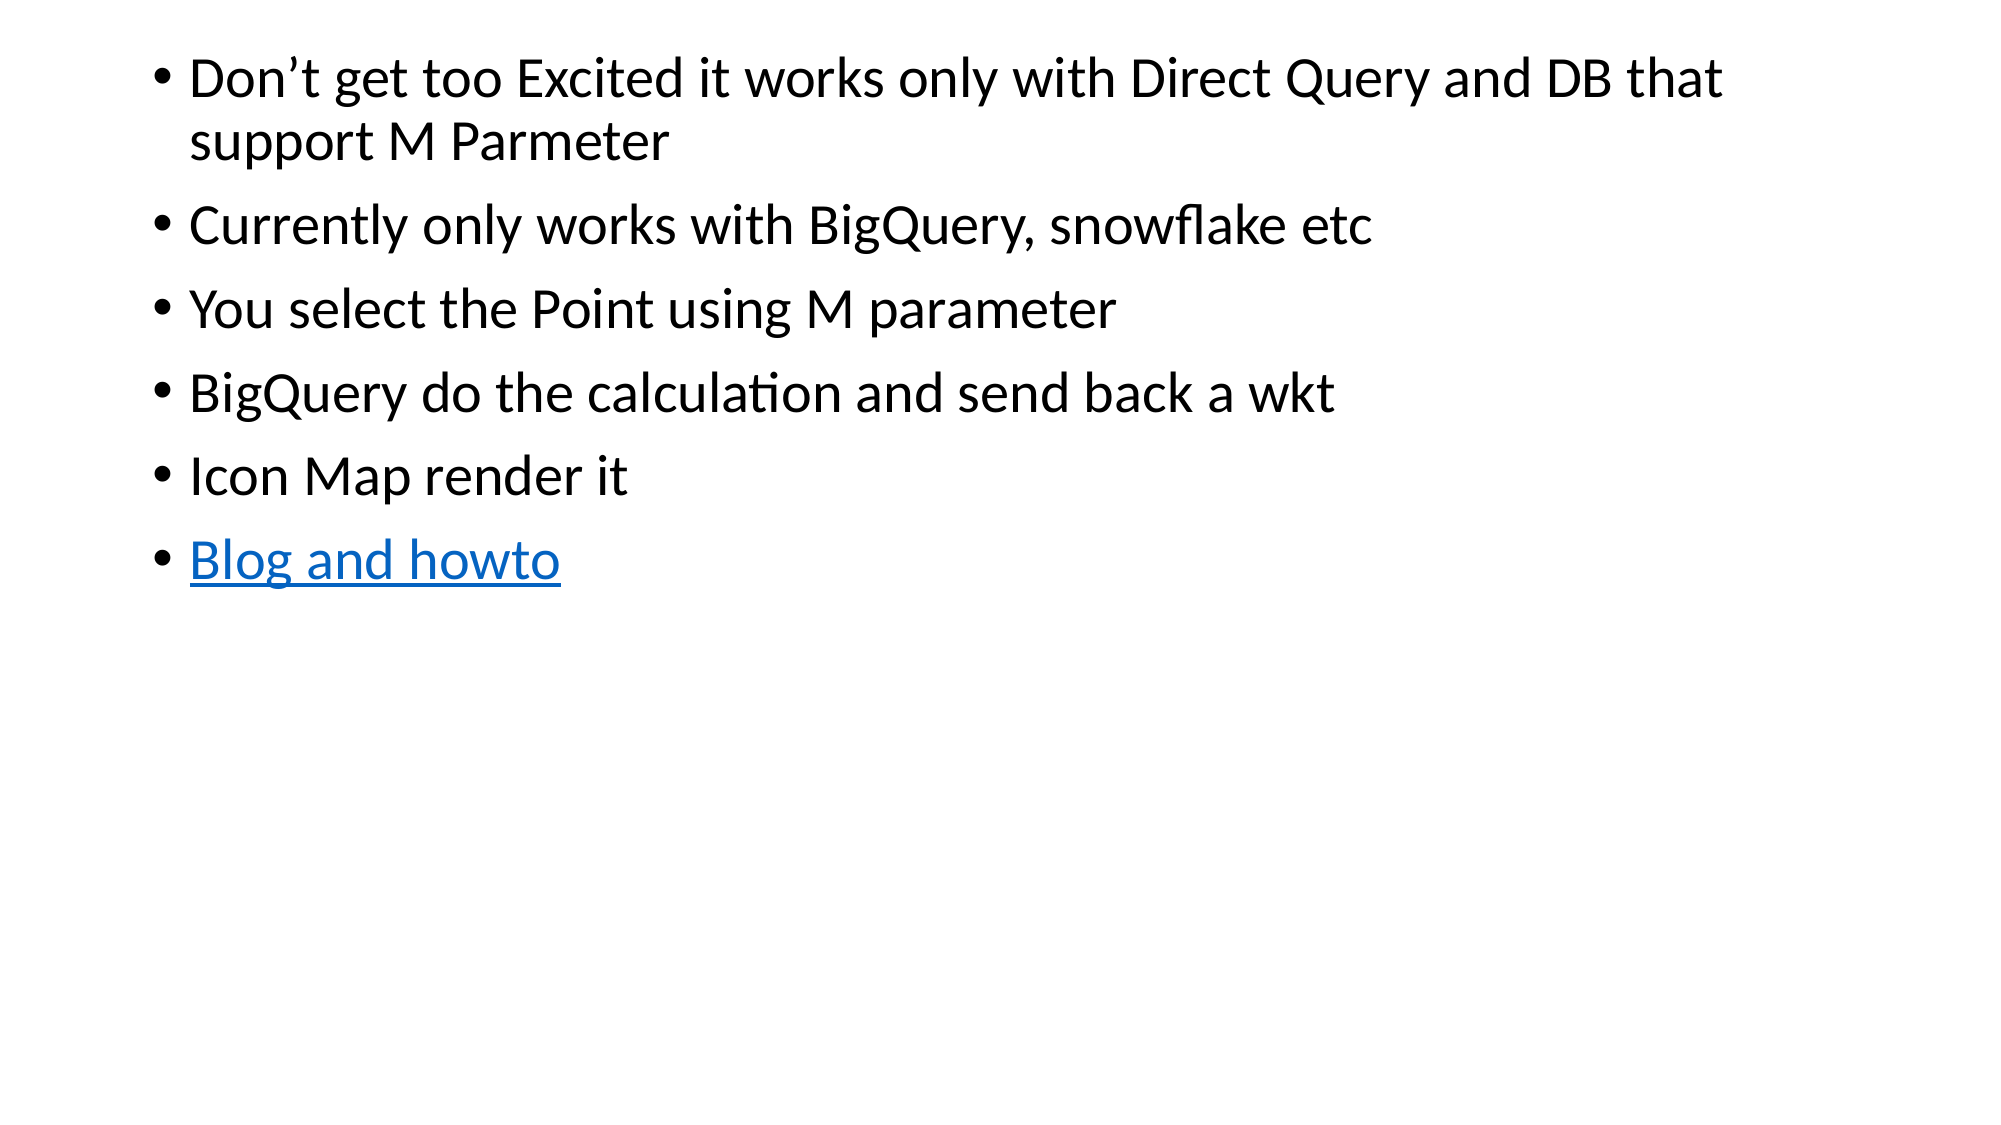

Don’t get too Excited it works only with Direct Query and DB that support M Parmeter
Currently only works with BigQuery, snowflake etc
You select the Point using M parameter
BigQuery do the calculation and send back a wkt
Icon Map render it
Blog and howto